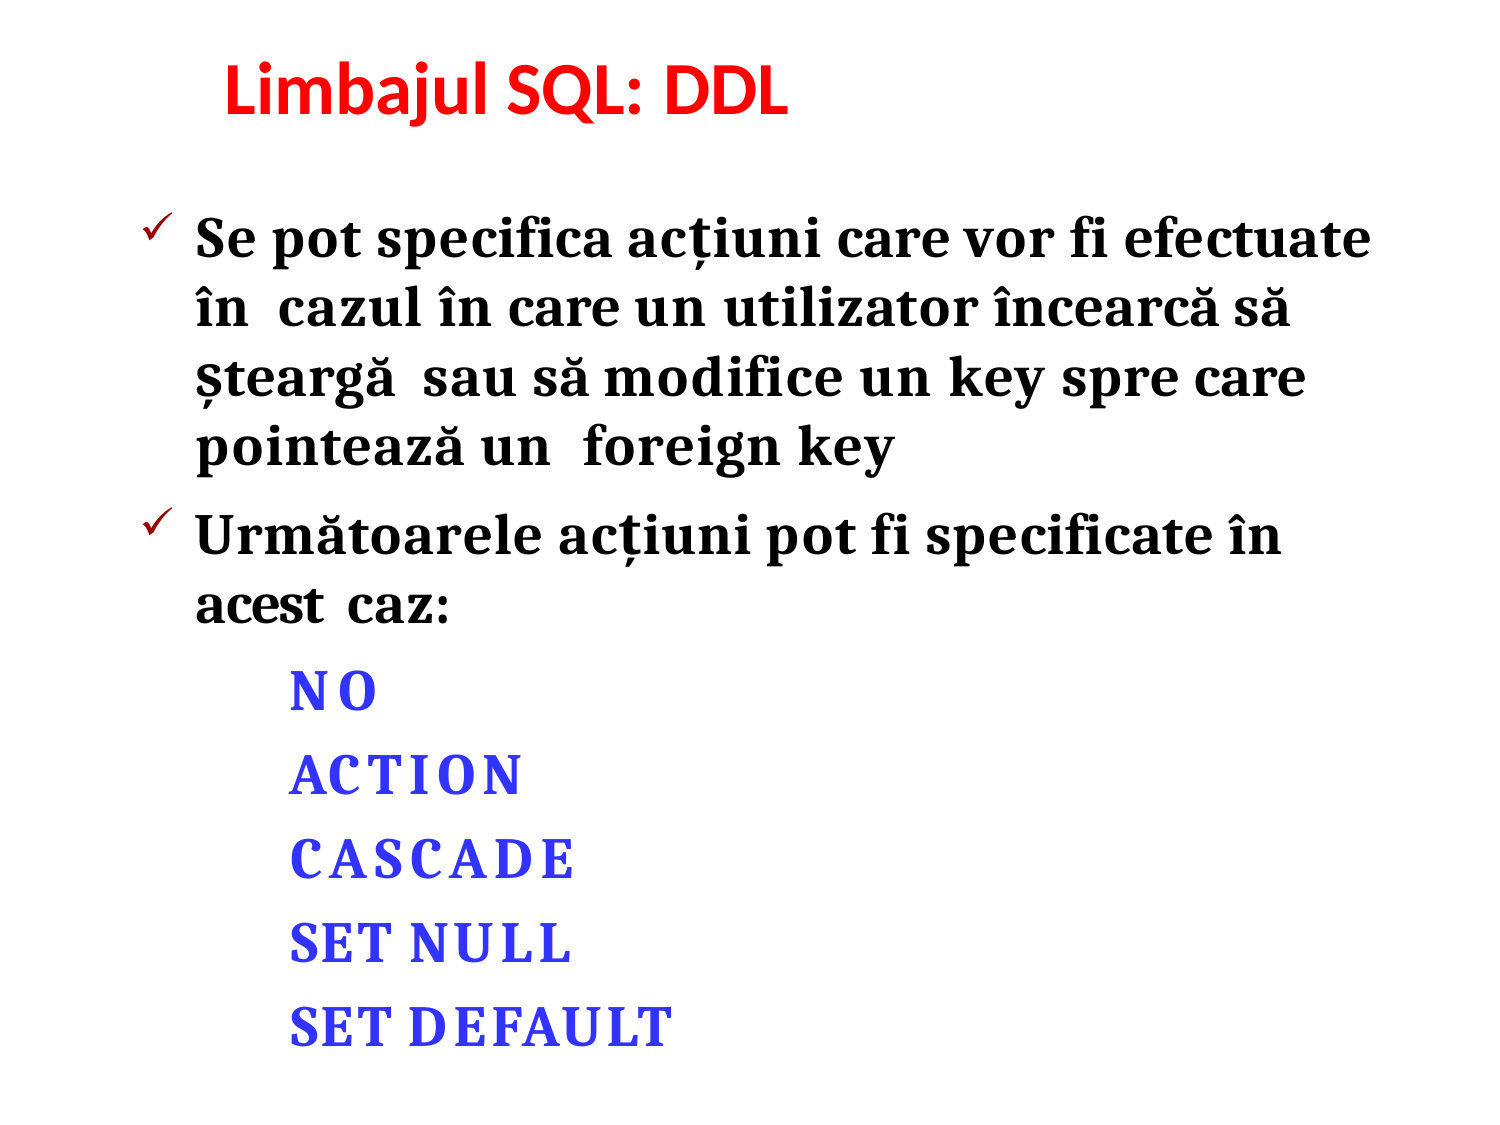

# Limbajul SQL: DDL
Se pot specifica acțiuni care vor fi efectuate în  cazul în care un utilizator încearcă să șteargă  sau să modifice un key spre care pointează un  foreign key
Următoarele acțiuni pot fi specificate în acest  caz:
NO ACTION  CASCADE
SET NULL  SET DEFAULT